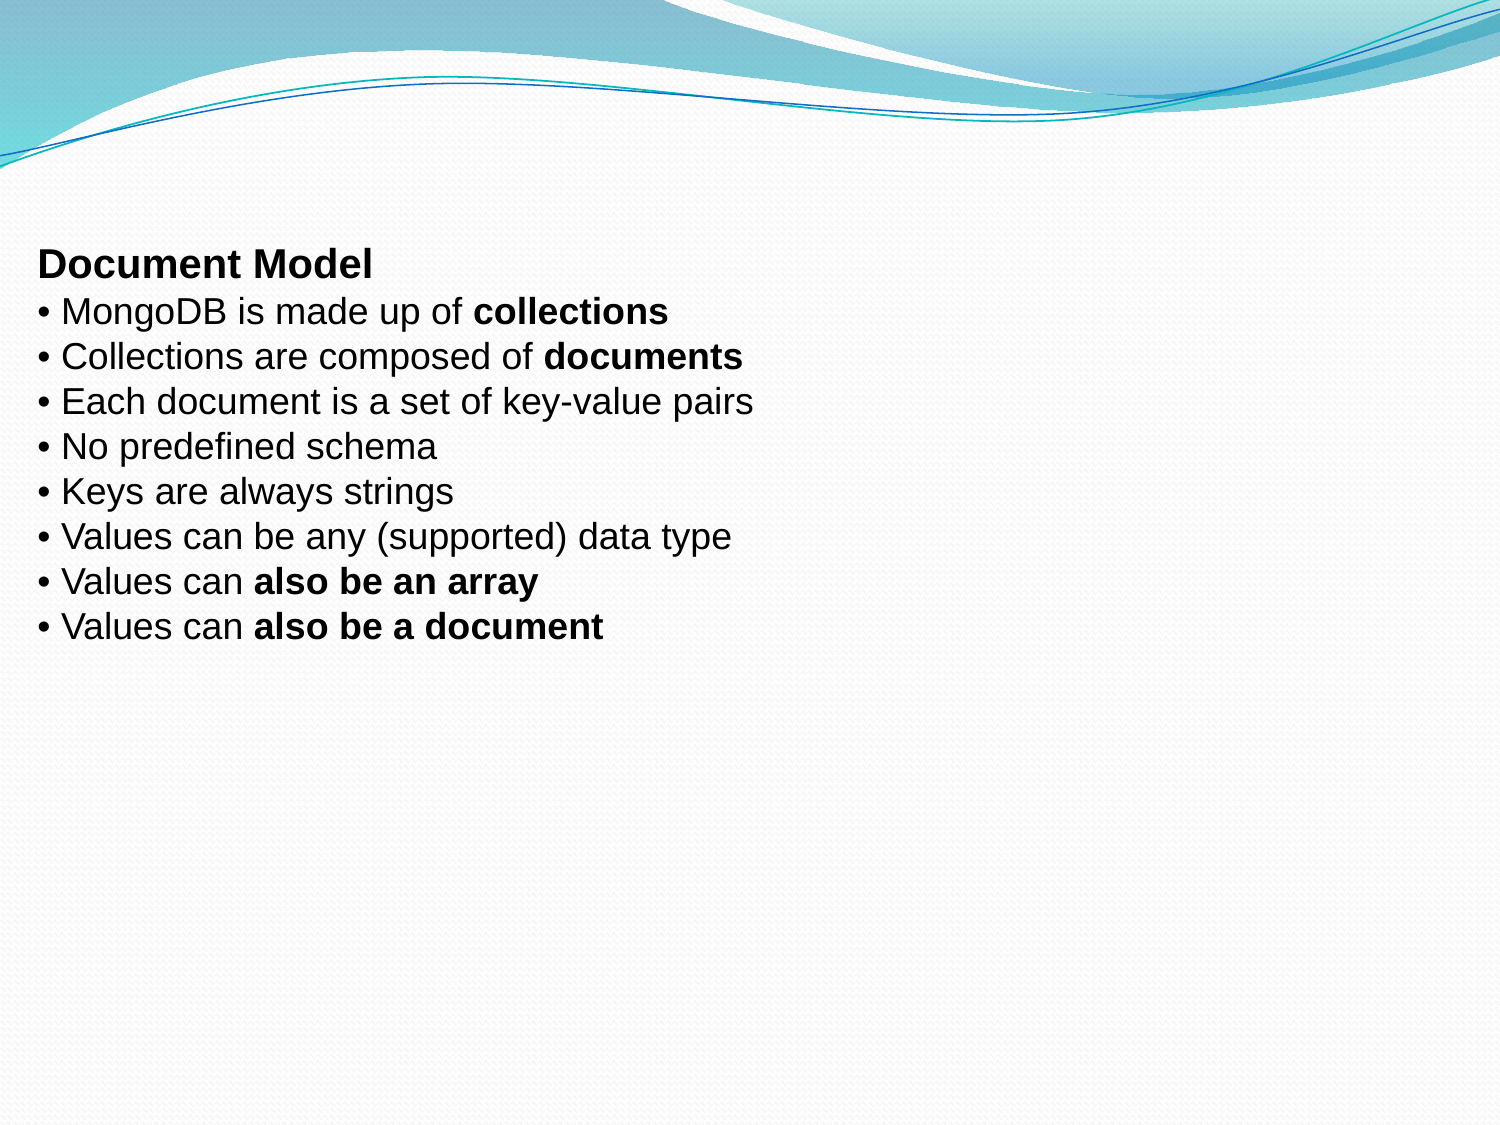

Document Model
• MongoDB is made up of collections
• Collections are composed of documents
• Each document is a set of key-value pairs
• No predefined schema
• Keys are always strings
• Values can be any (supported) data type
• Values can also be an array
• Values can also be a document